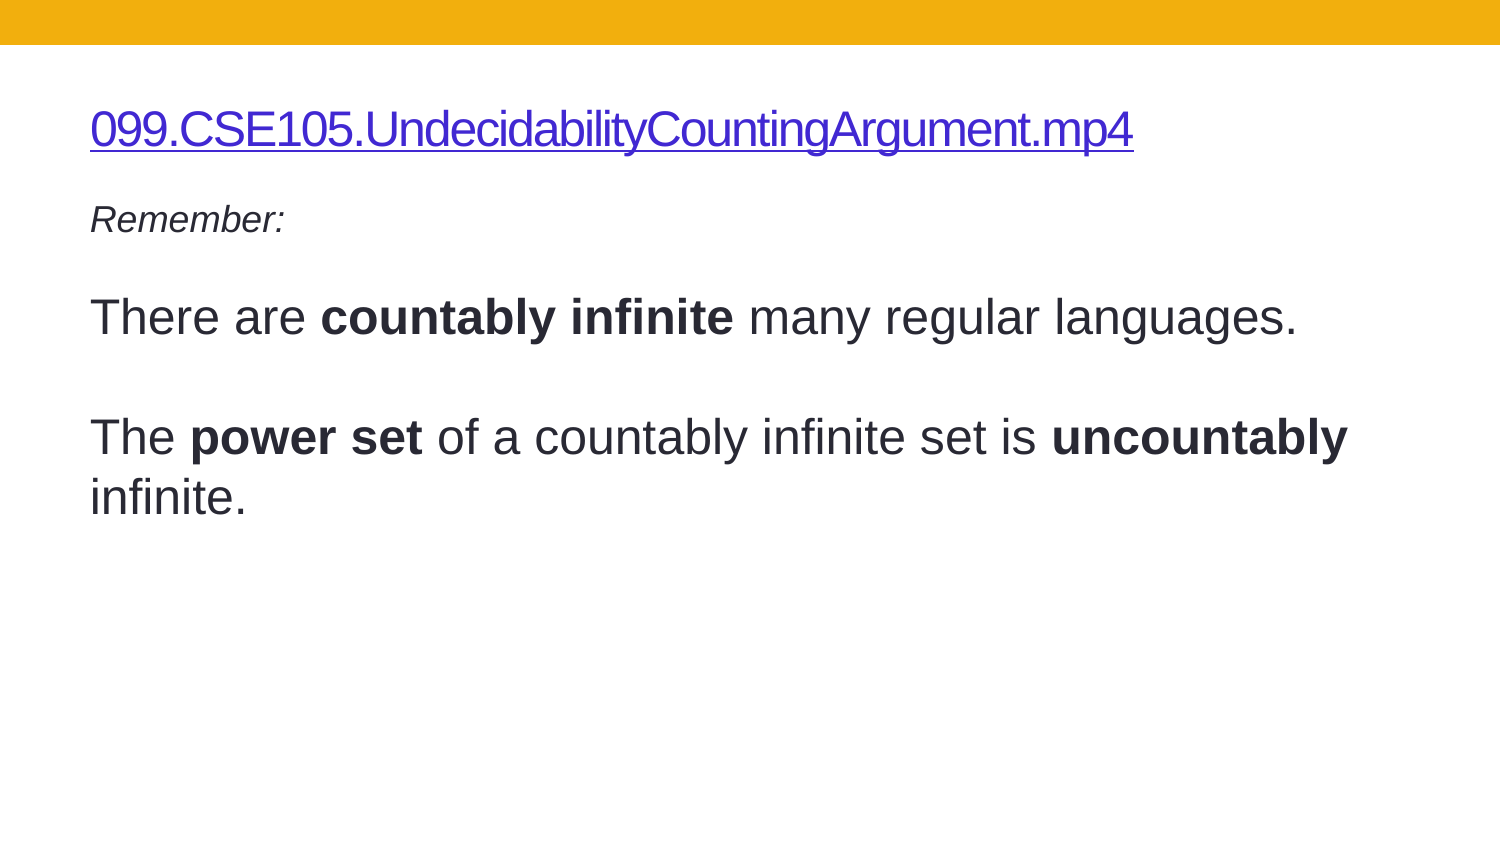

# 099.CSE105.UndecidabilityCountingArgument.mp4
Remember:

There are countably infinite many regular languages.

The power set of a countably infinite set is uncountably infinite.